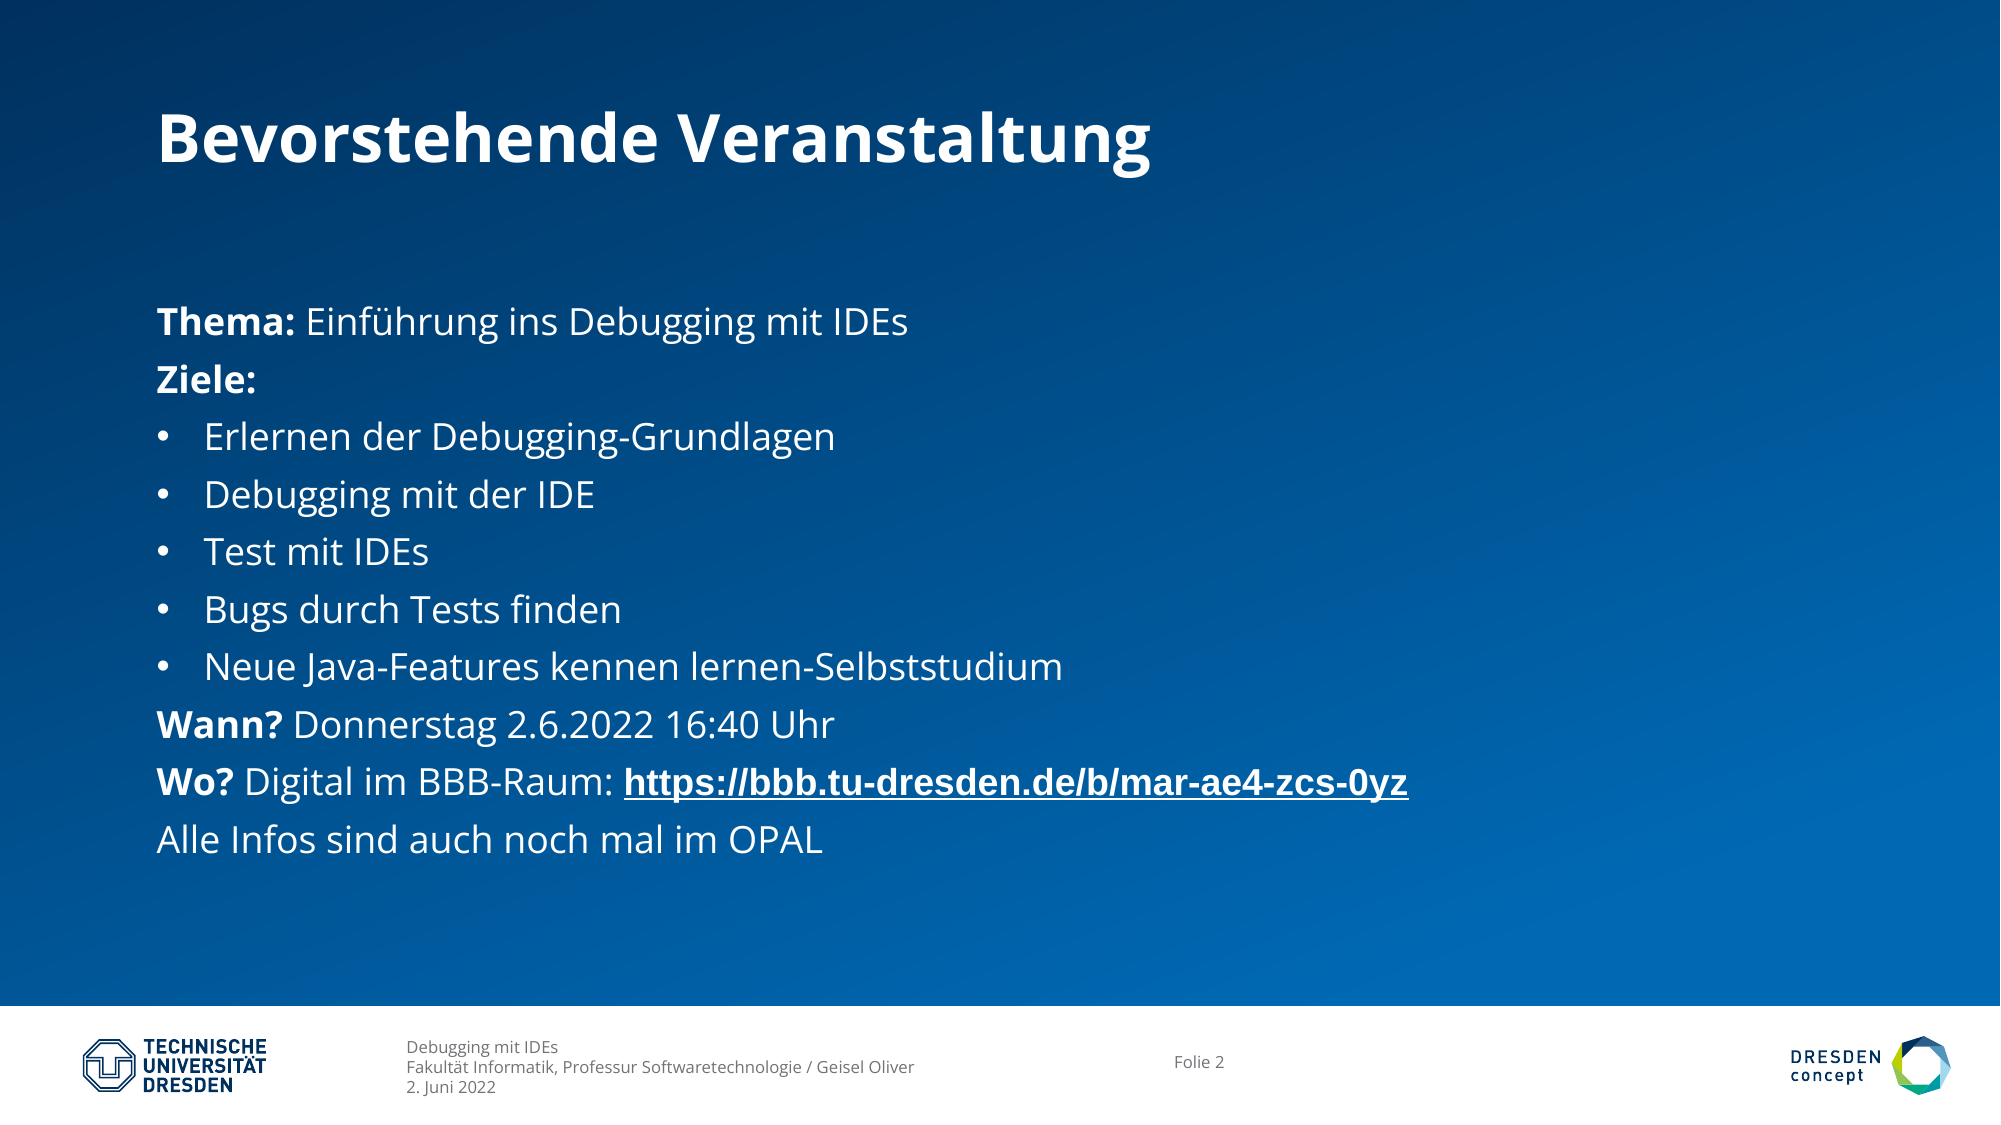

# Bevorstehende Veranstaltung
Thema: Einführung ins Debugging mit IDEs
Ziele:
Erlernen der Debugging-Grundlagen
Debugging mit der IDE
Test mit IDEs
Bugs durch Tests finden
Neue Java-Features kennen lernen-Selbststudium
Wann? Donnerstag 2.6.2022 16:40 Uhr
Wo? Digital im BBB-Raum: https://bbb.tu-dresden.de/b/mar-ae4-zcs-0yz
Alle Infos sind auch noch mal im OPAL